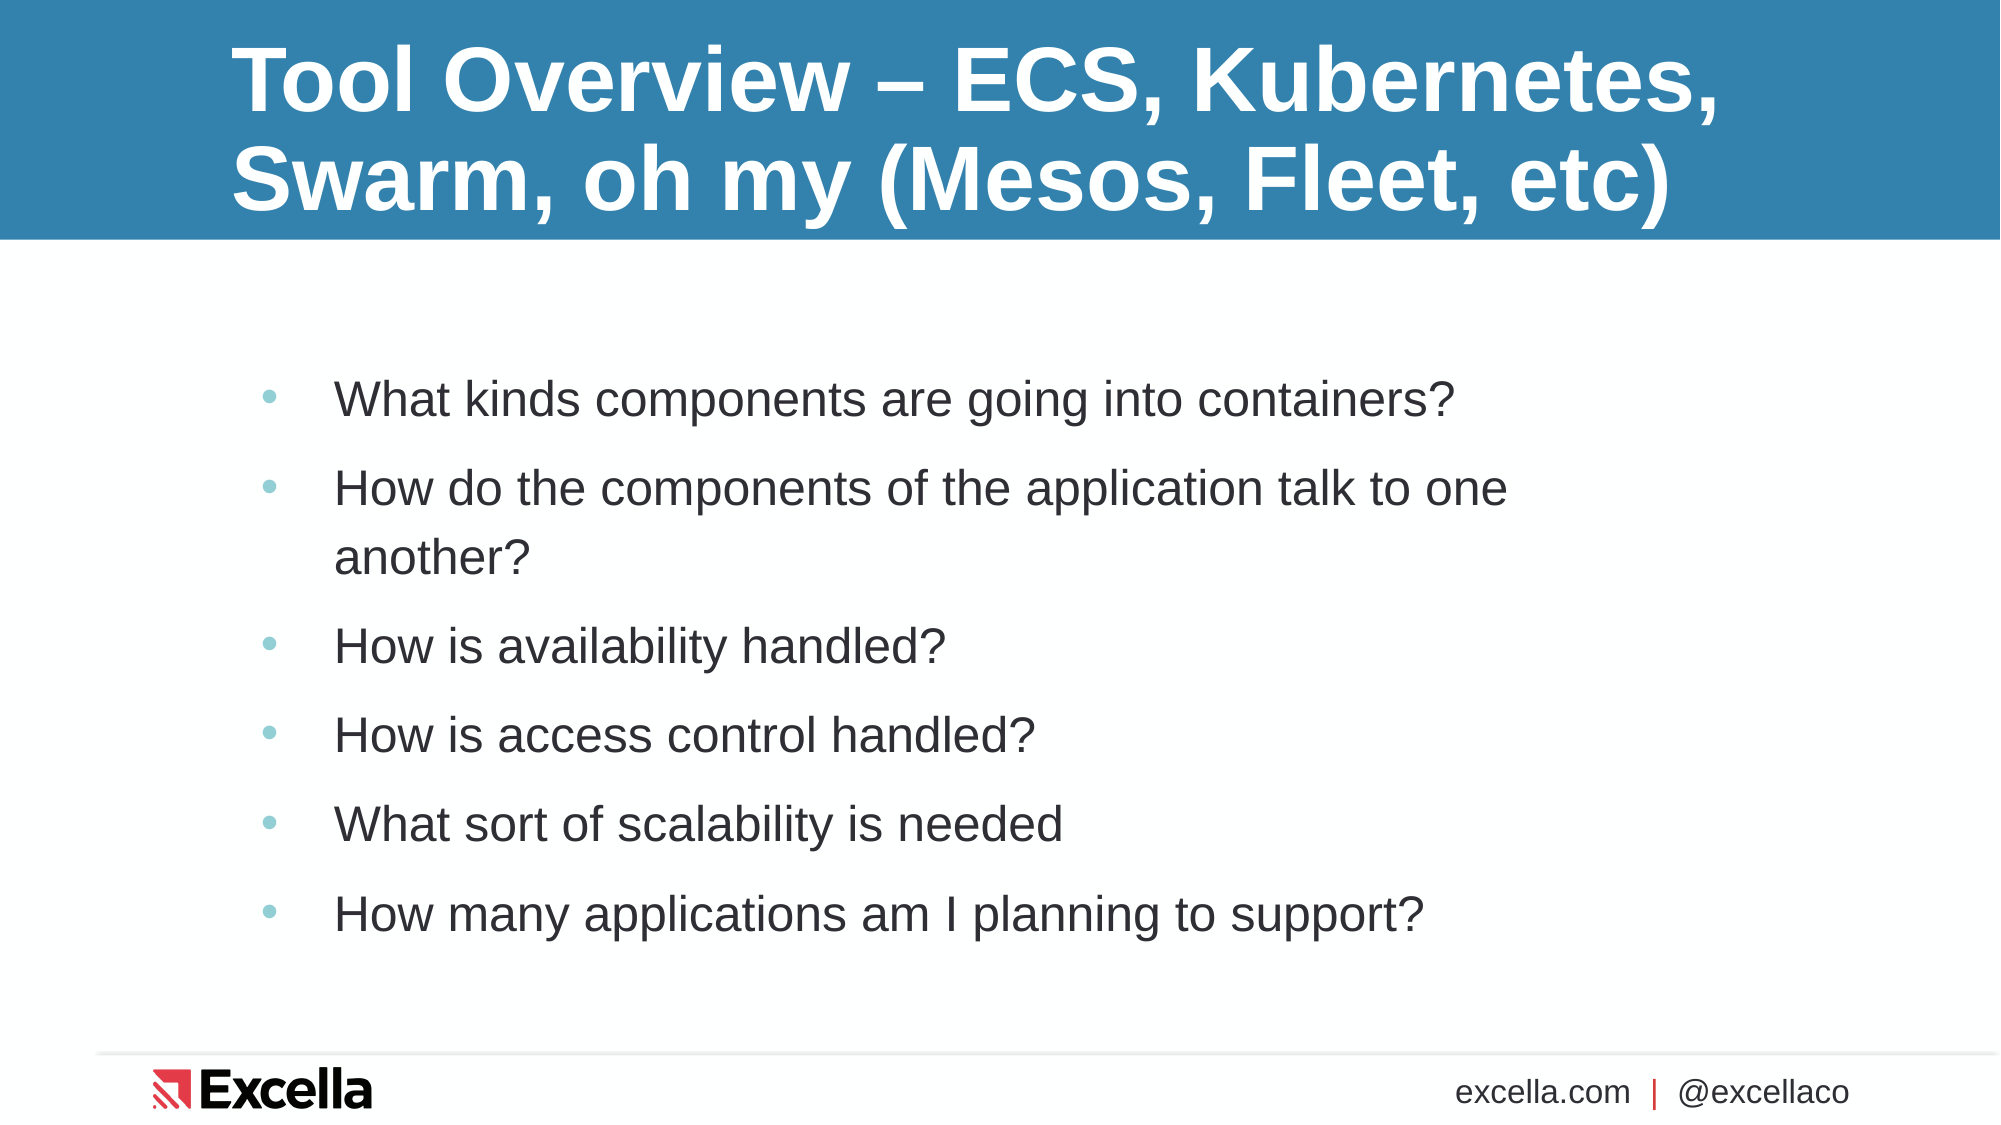

# Tool Overview – ECS, Kubernetes, Swarm, oh my (Mesos, Fleet, etc)
What kinds components are going into containers?
How do the components of the application talk to one another?
How is availability handled?
How is access control handled?
What sort of scalability is needed
How many applications am I planning to support?